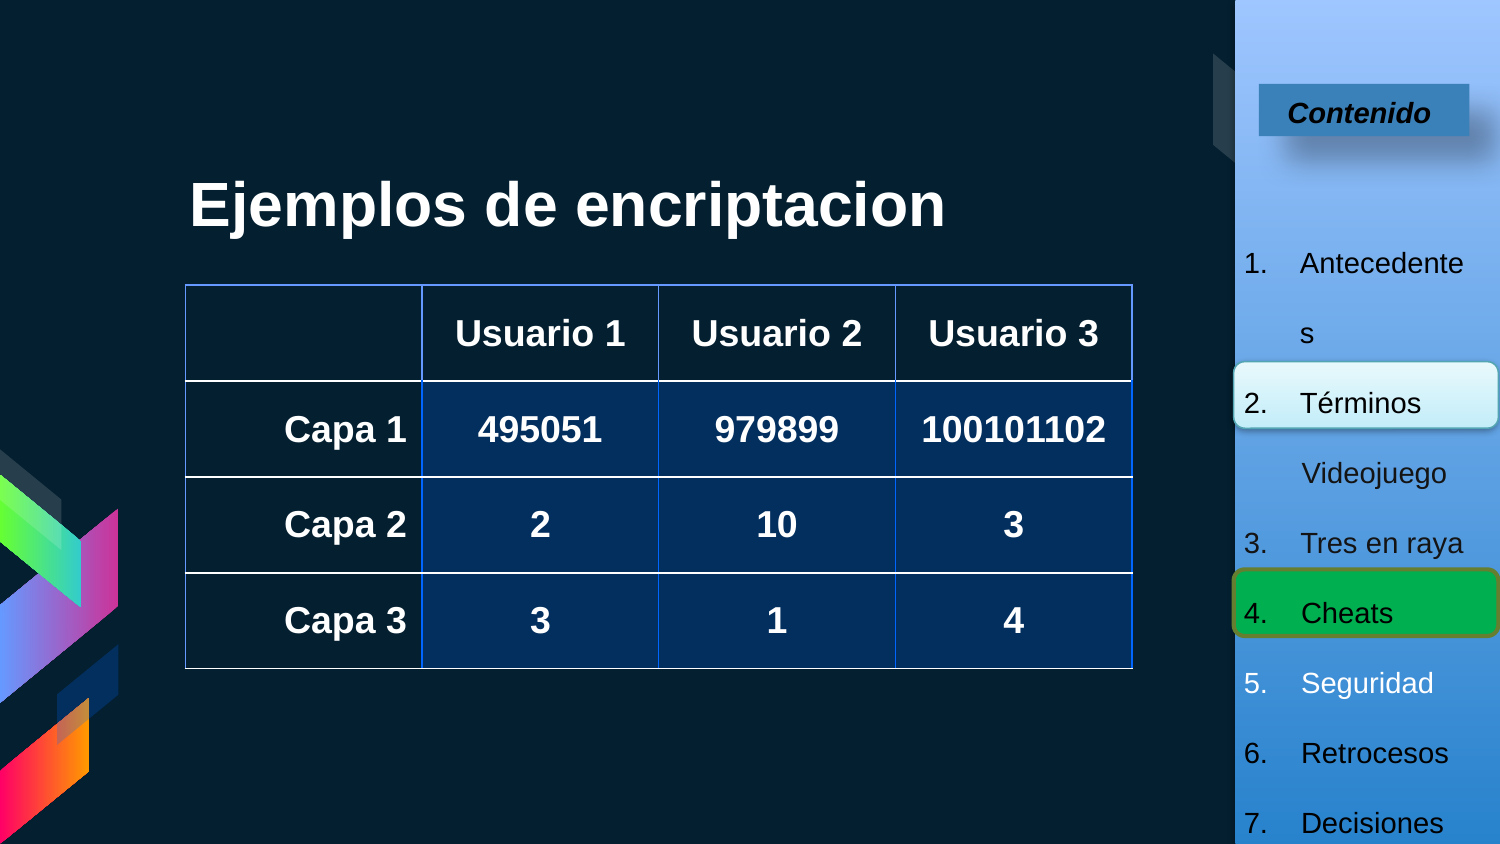

Contenido
# Ejemplos de encriptacion
Antecedentes
Términos
       Videojuego
3.    Tres en raya
4.    Cheats
5.    Seguridad
6.    Retrocesos
7.    Decisiones

|  | Usuario 1 | Usuario 2 | Usuario 3 |
| --- | --- | --- | --- |
| Capa 1 | 495051 | 979899 | 100101102 |
| Capa 2 | 2 | 10 | 3 |
| Capa 3 | 3 | 1 | 4 |